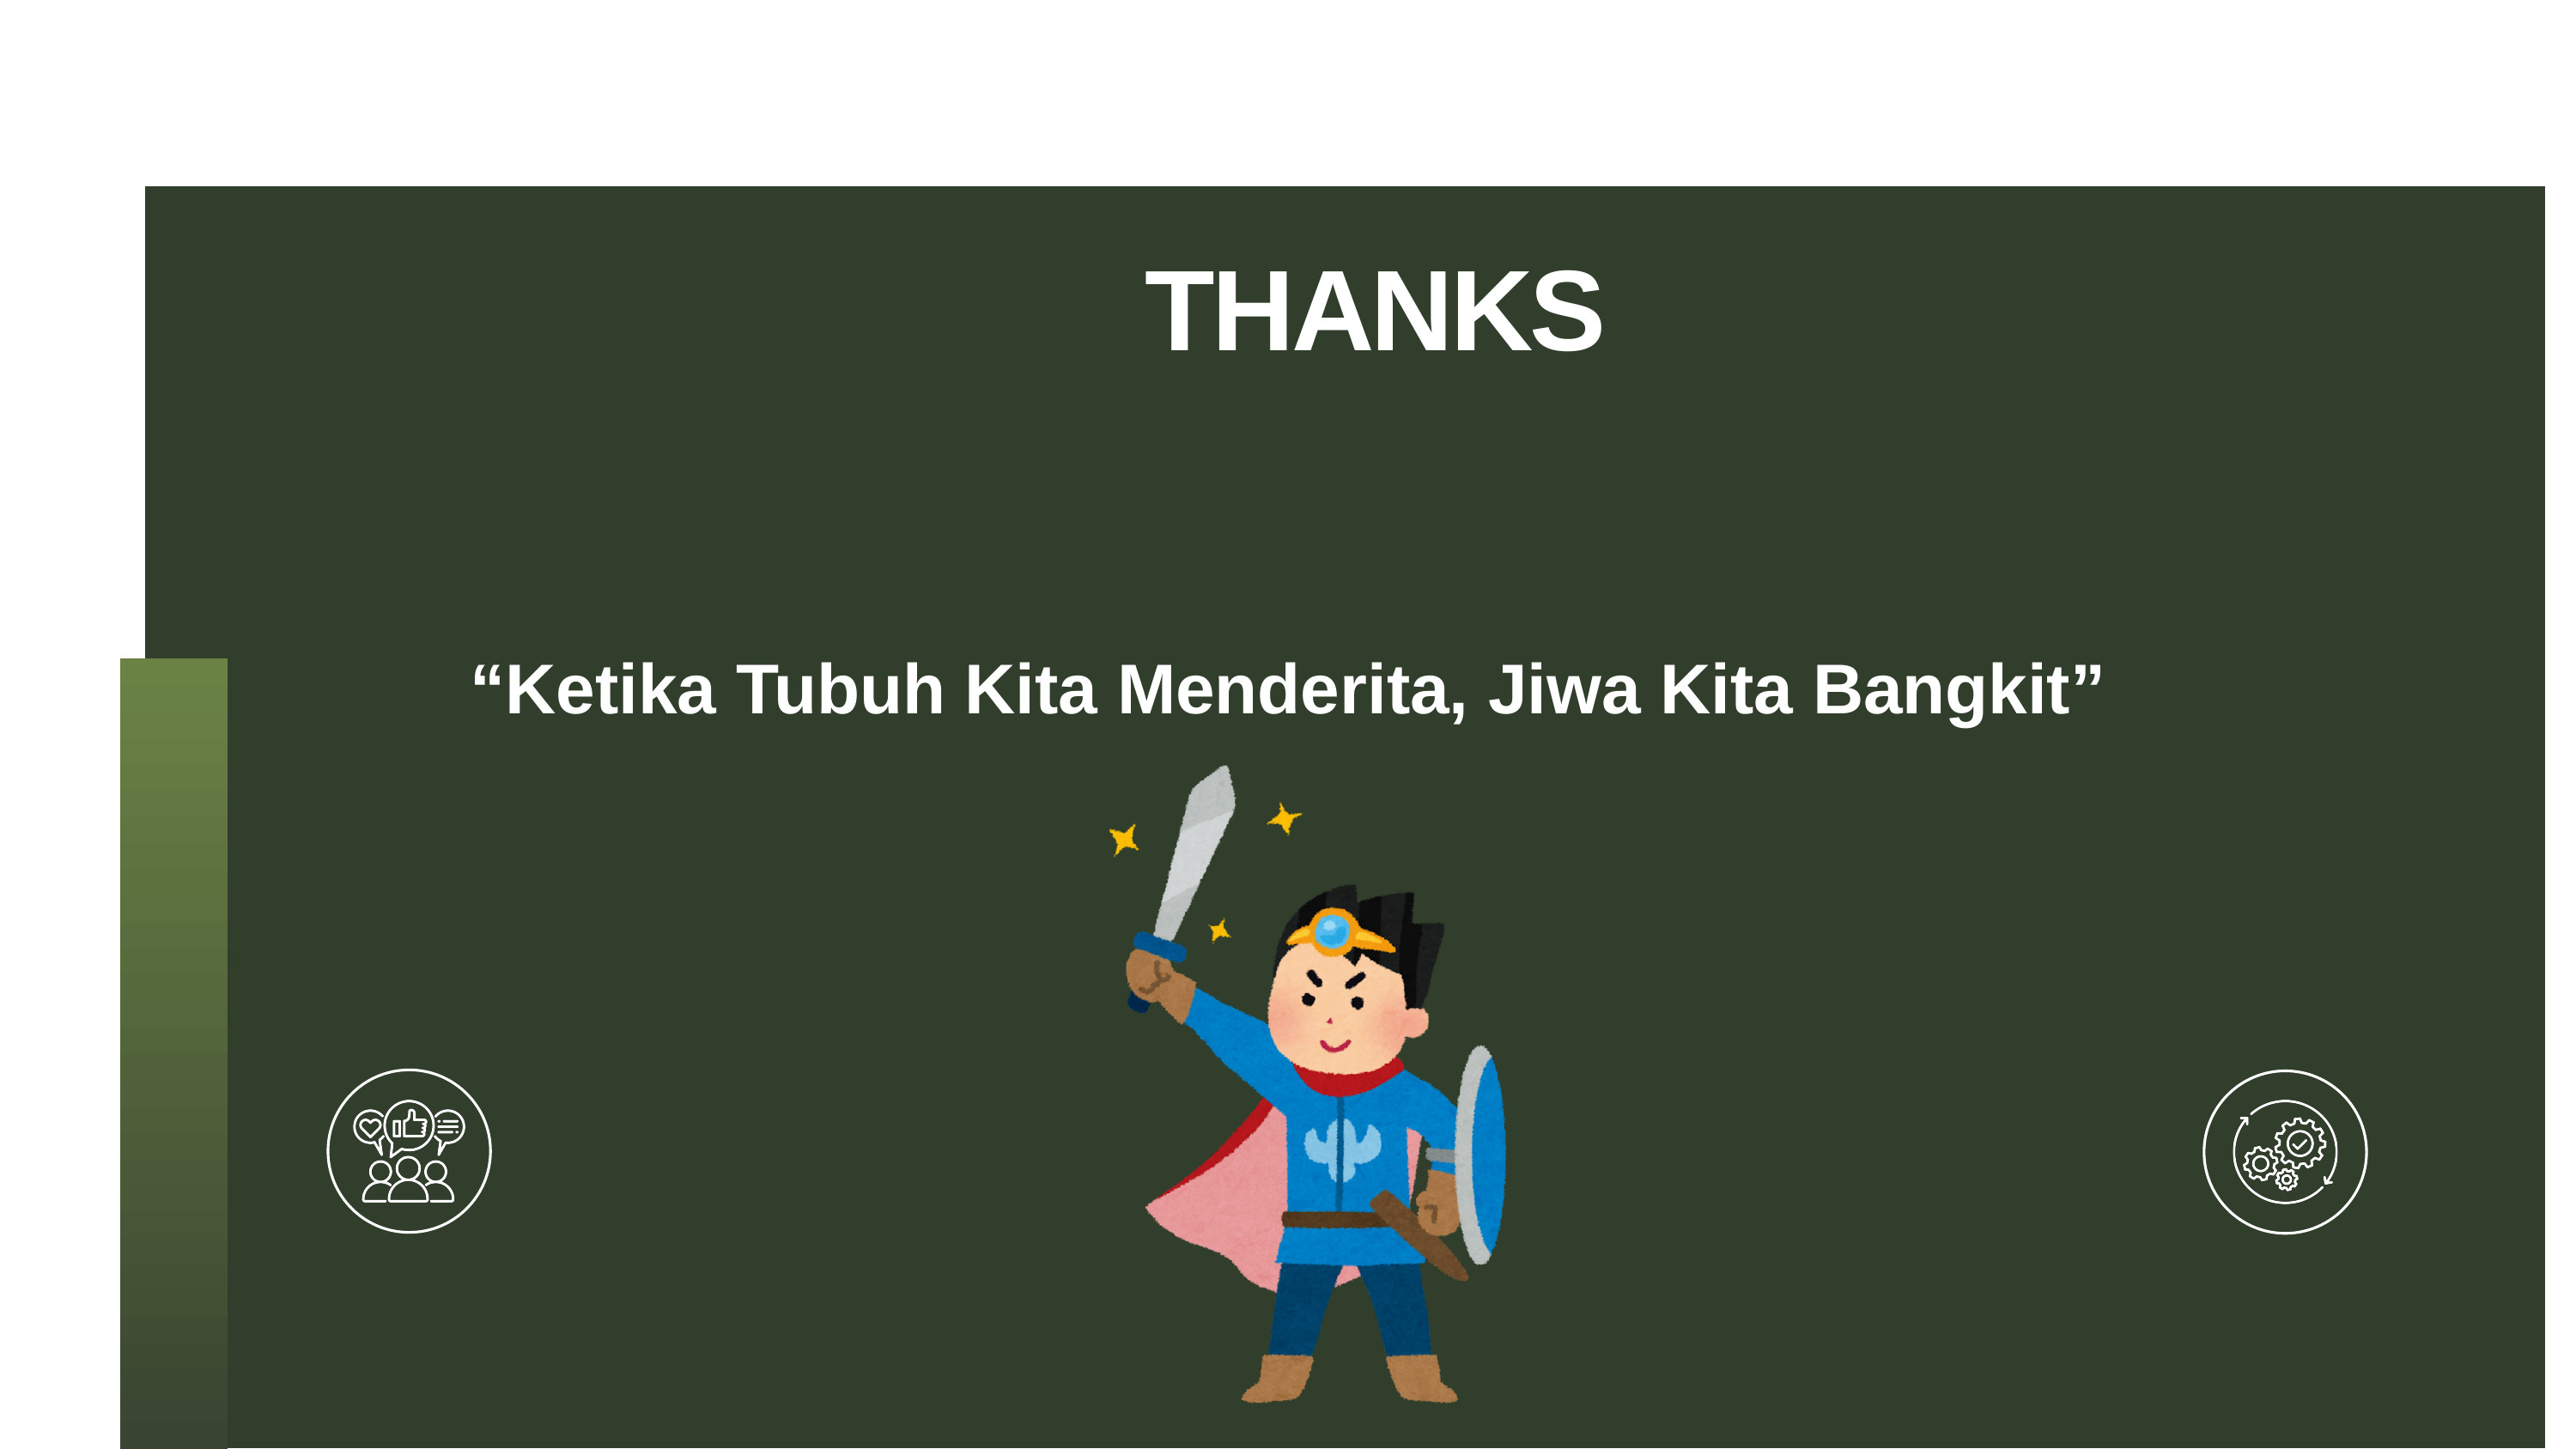

THANKS
“Ketika Tubuh Kita Menderita, Jiwa Kita Bangkit”